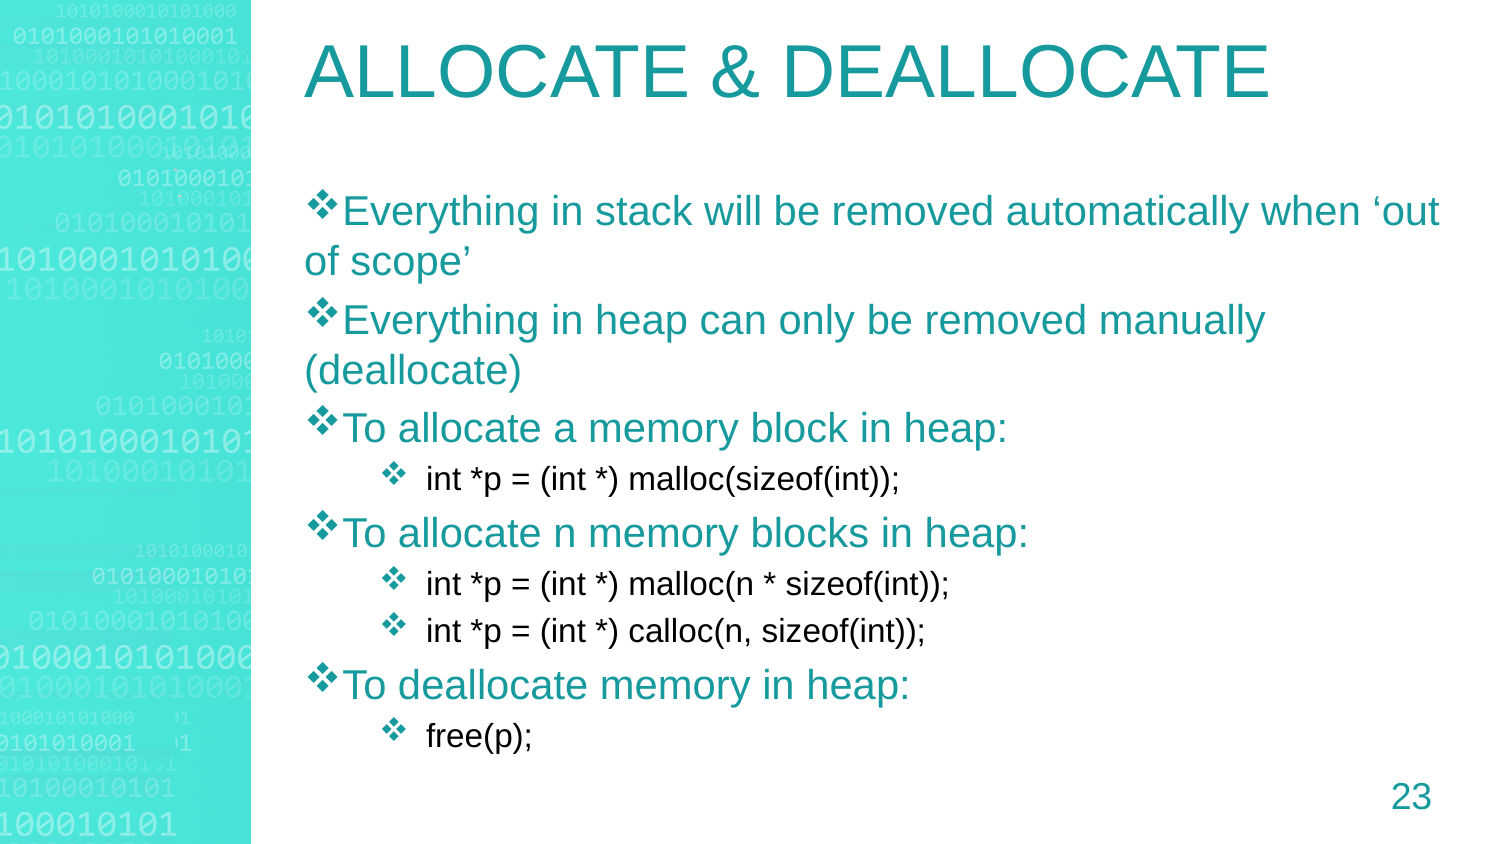

ALLOCATE & DEALLOCATE
Everything in stack will be removed automatically when ‘out of scope’
Everything in heap can only be removed manually (deallocate)
To allocate a memory block in heap:
int *p = (int *) malloc(sizeof(int));
To allocate n memory blocks in heap:
int *p = (int *) malloc(n * sizeof(int));
int *p = (int *) calloc(n, sizeof(int));
To deallocate memory in heap:
free(p);